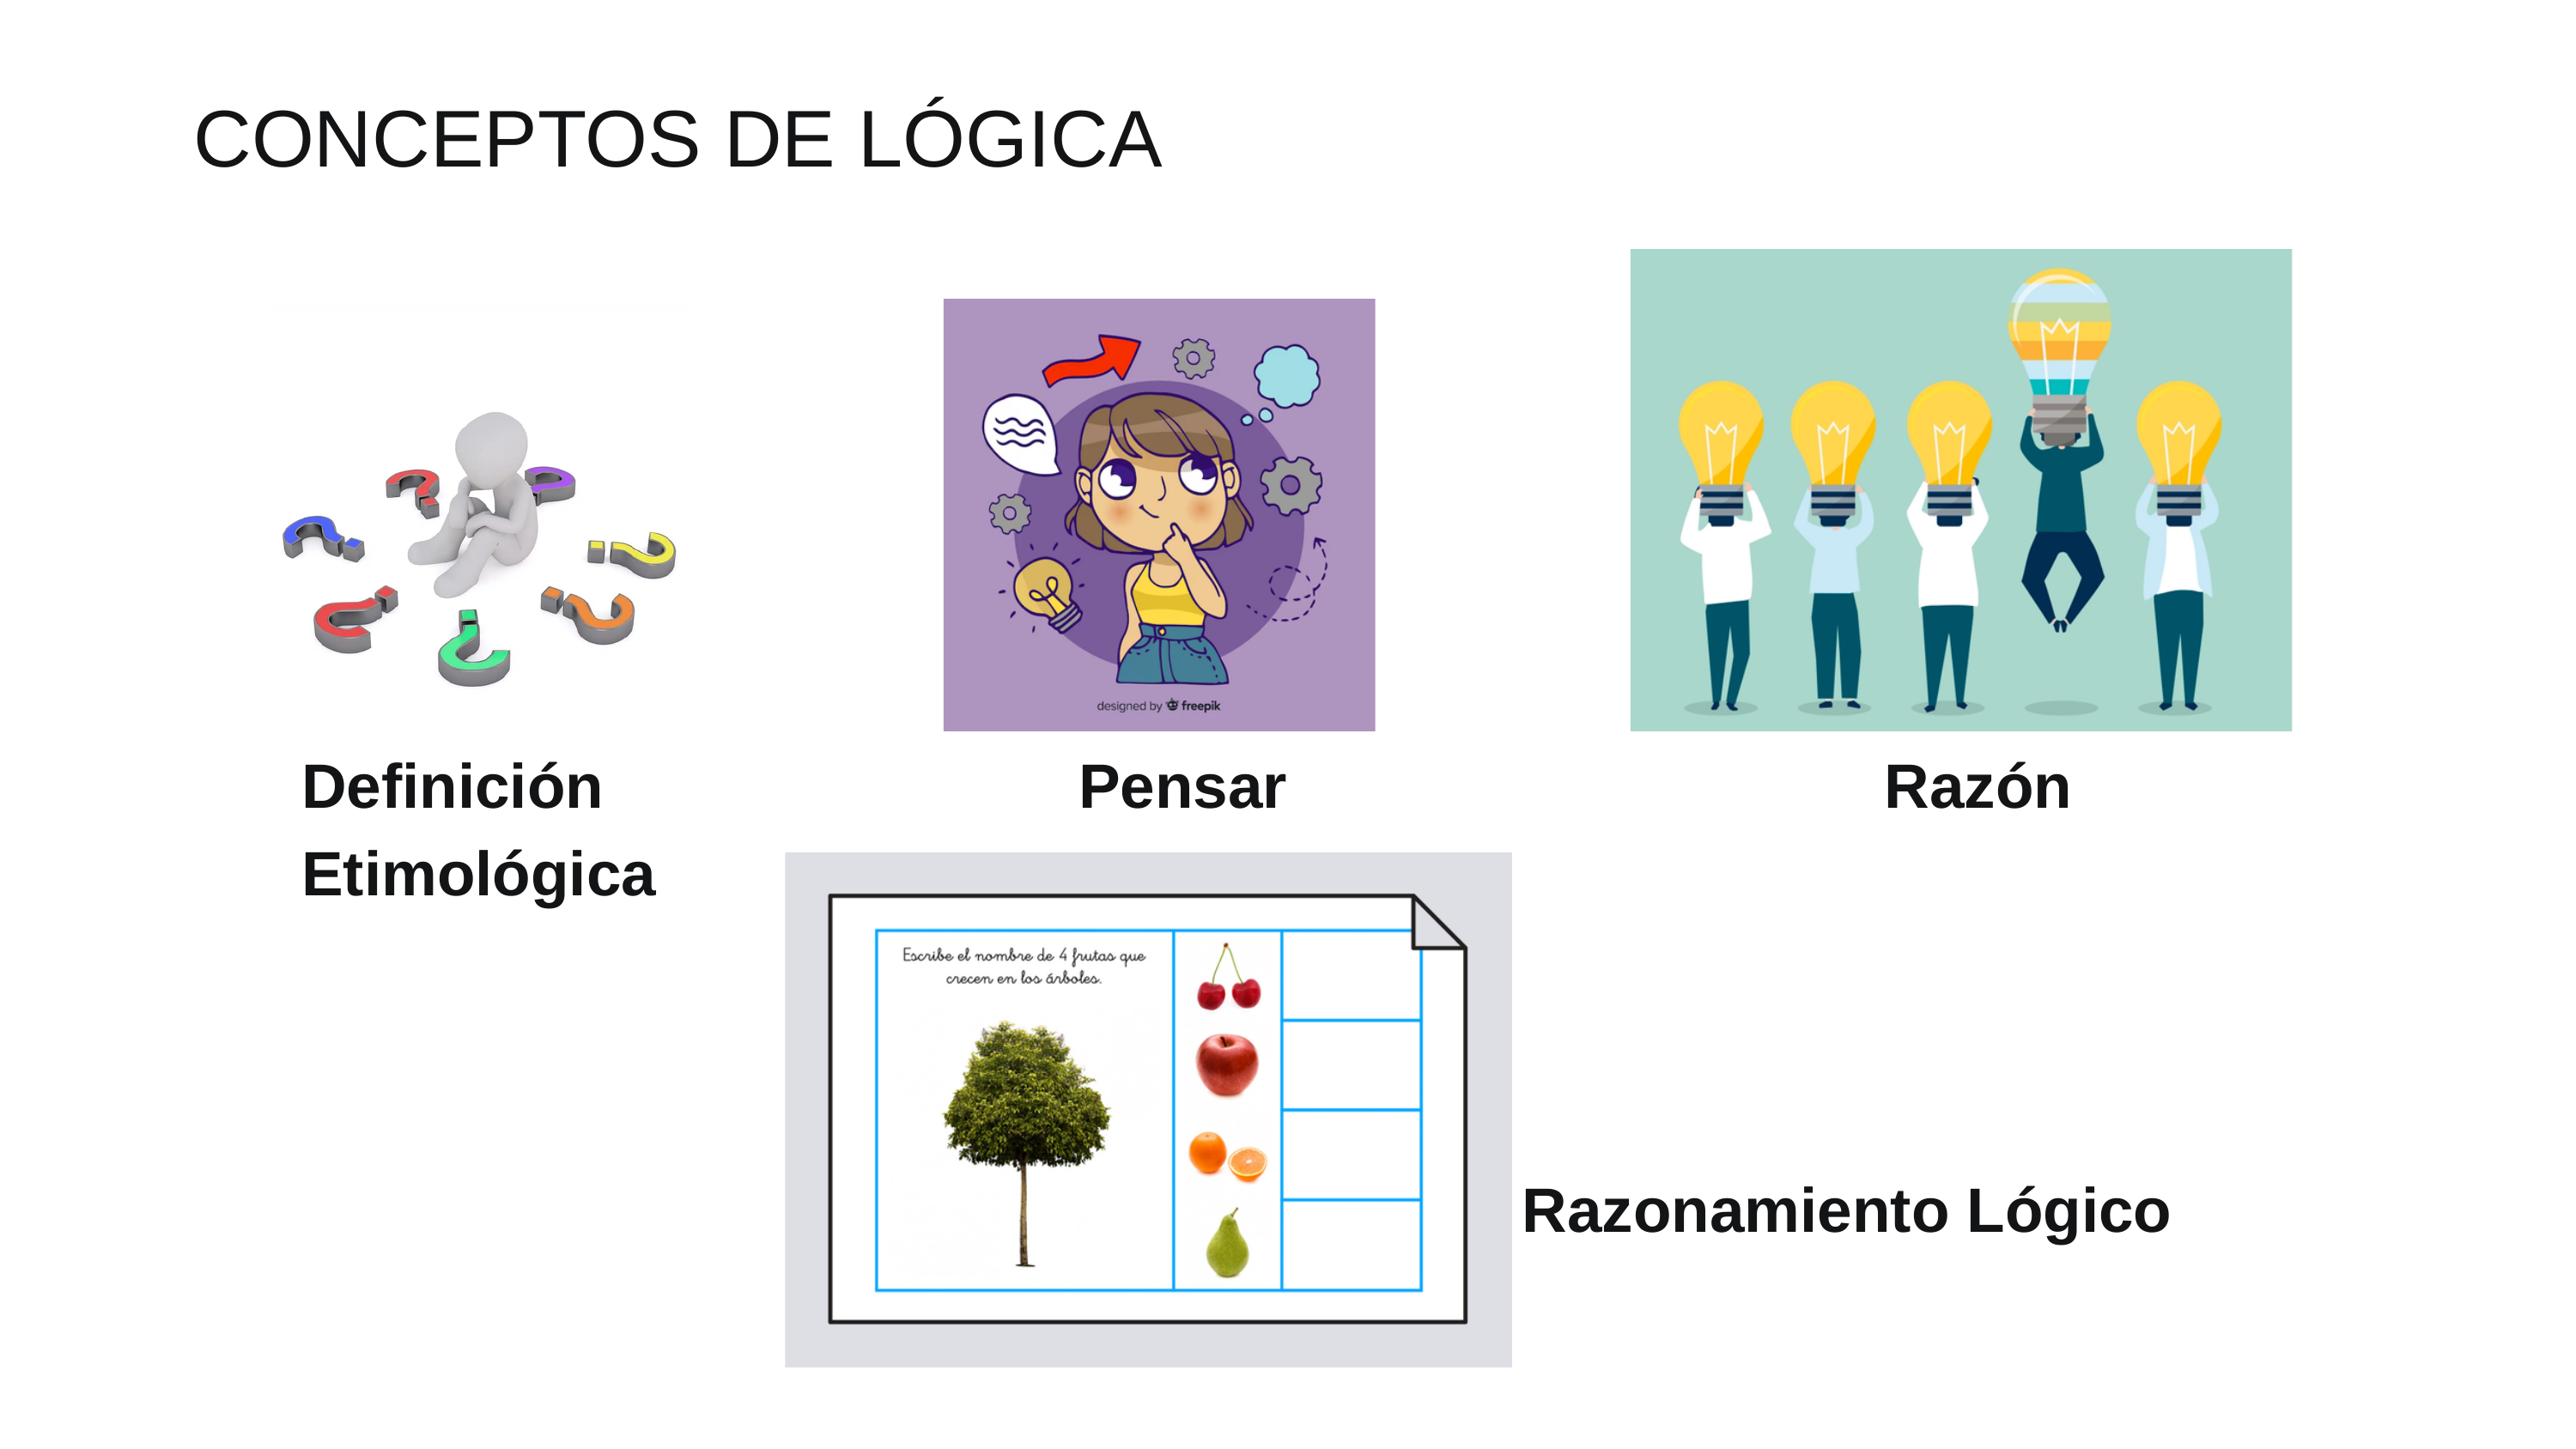

CONCEPTOS DE LÓGICA

Definición Etimológica
Pensar
Razón

Razonamiento Lógico